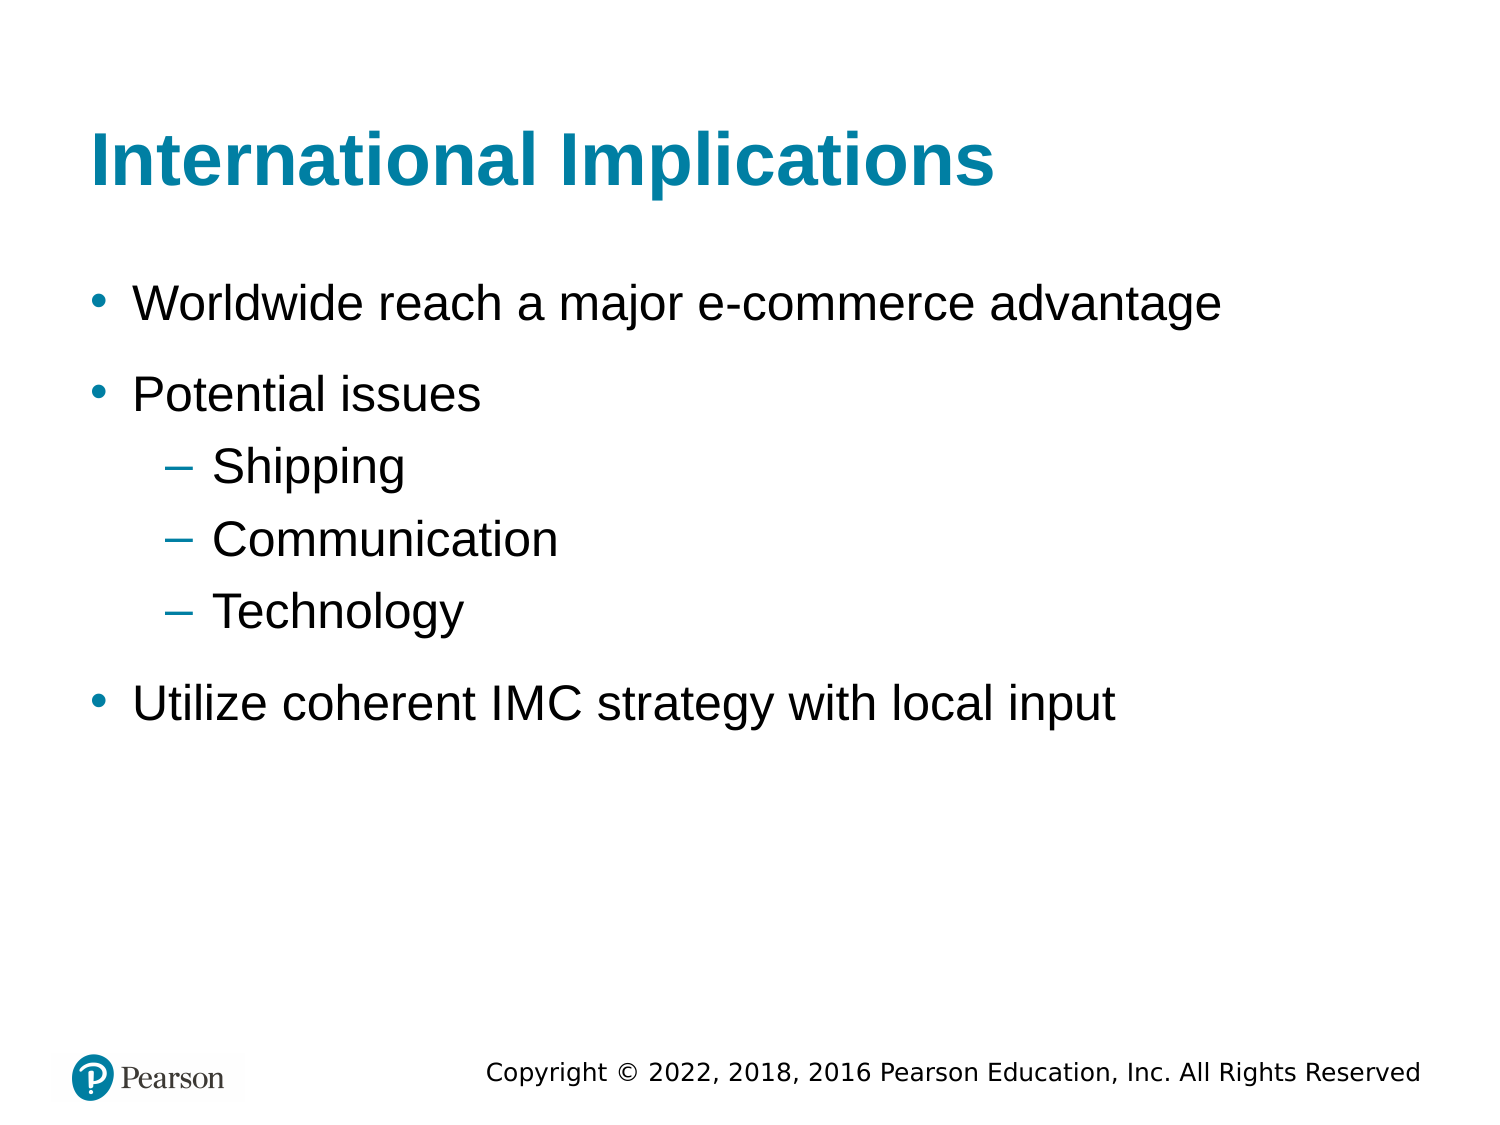

# International Implications
Worldwide reach a major e-commerce advantage
Potential issues
Shipping
Communication
Technology
Utilize coherent I M C strategy with local input